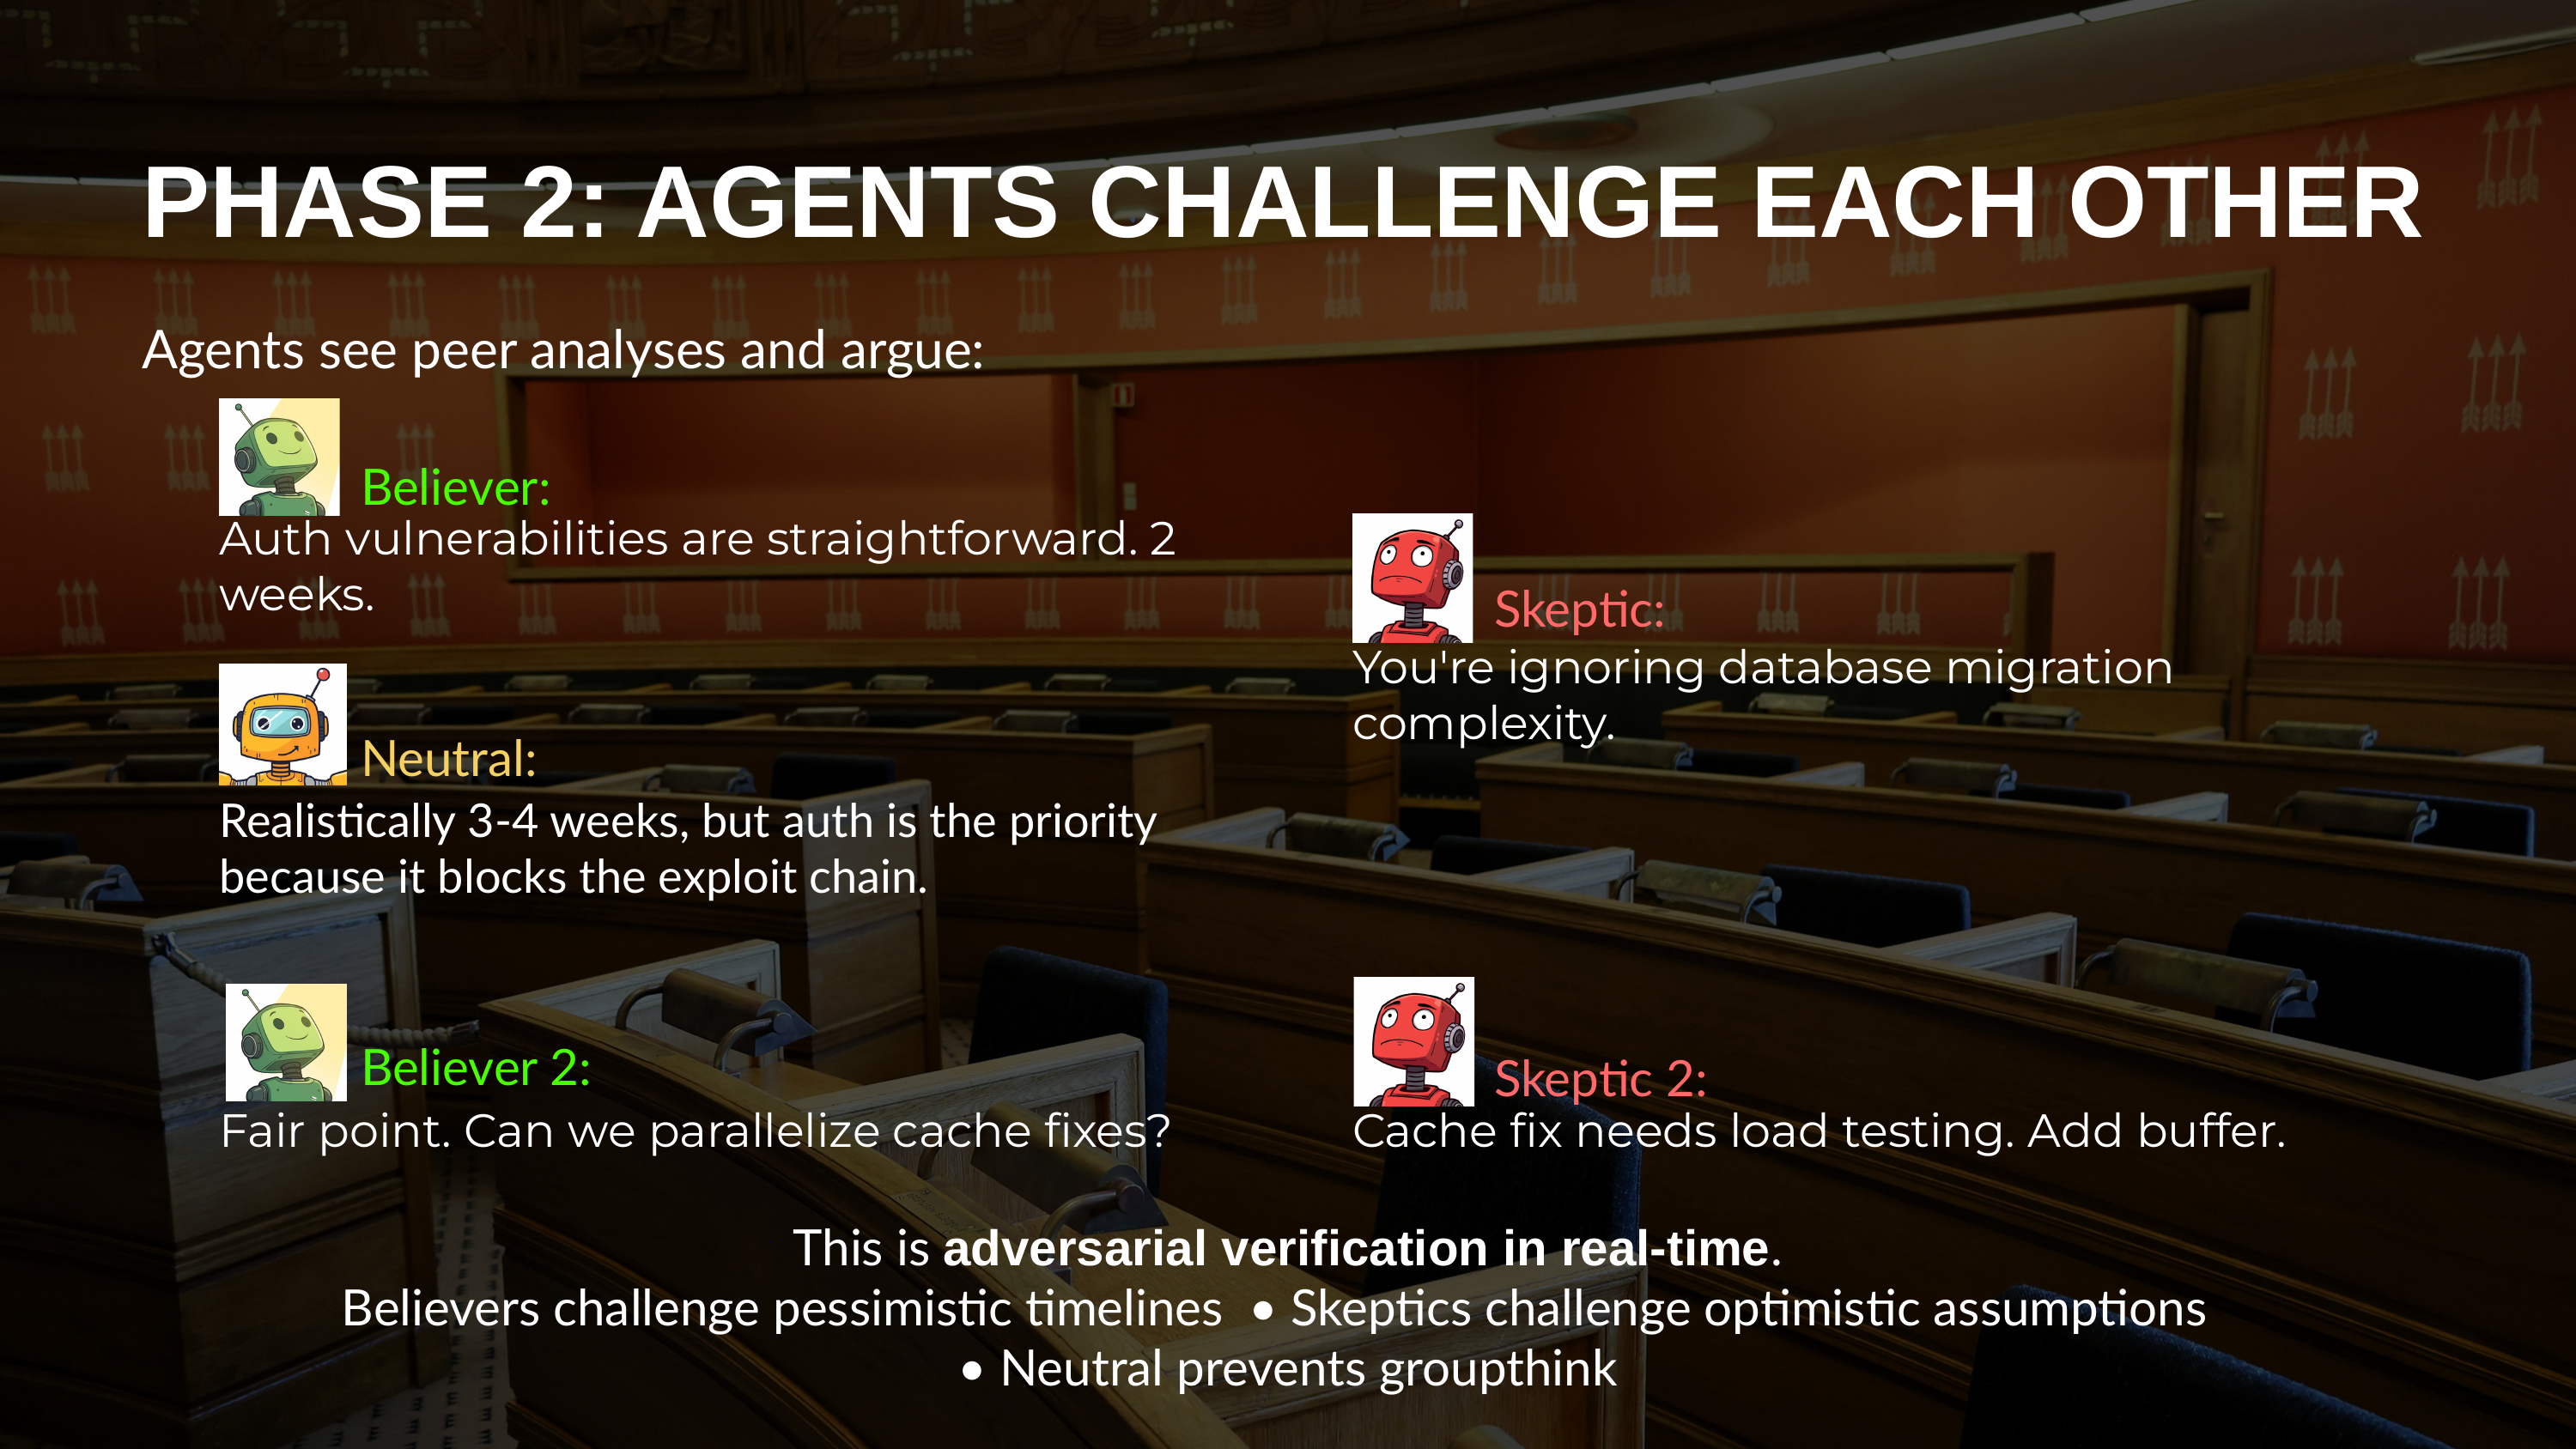

PHASE 2: AGENTS CHALLENGE EACH OTHER
Agents see peer analyses and argue:

Believer:
Auth vulnerabilities are straightforward. 2 weeks.

Skeptic:
You're ignoring database migration complexity.

Neutral:
Realistically 3-4 weeks, but auth is the priority because it blocks the exploit chain.

Believer 2:
Skeptic 2:
Fair point. Can we parallelize cache fixes?
Cache fix needs load testing. Add buffer.
This is adversarial verification in real-time.
Believers challenge pessimistic timelines  • Skeptics challenge optimistic assumptions
• Neutral prevents groupthink